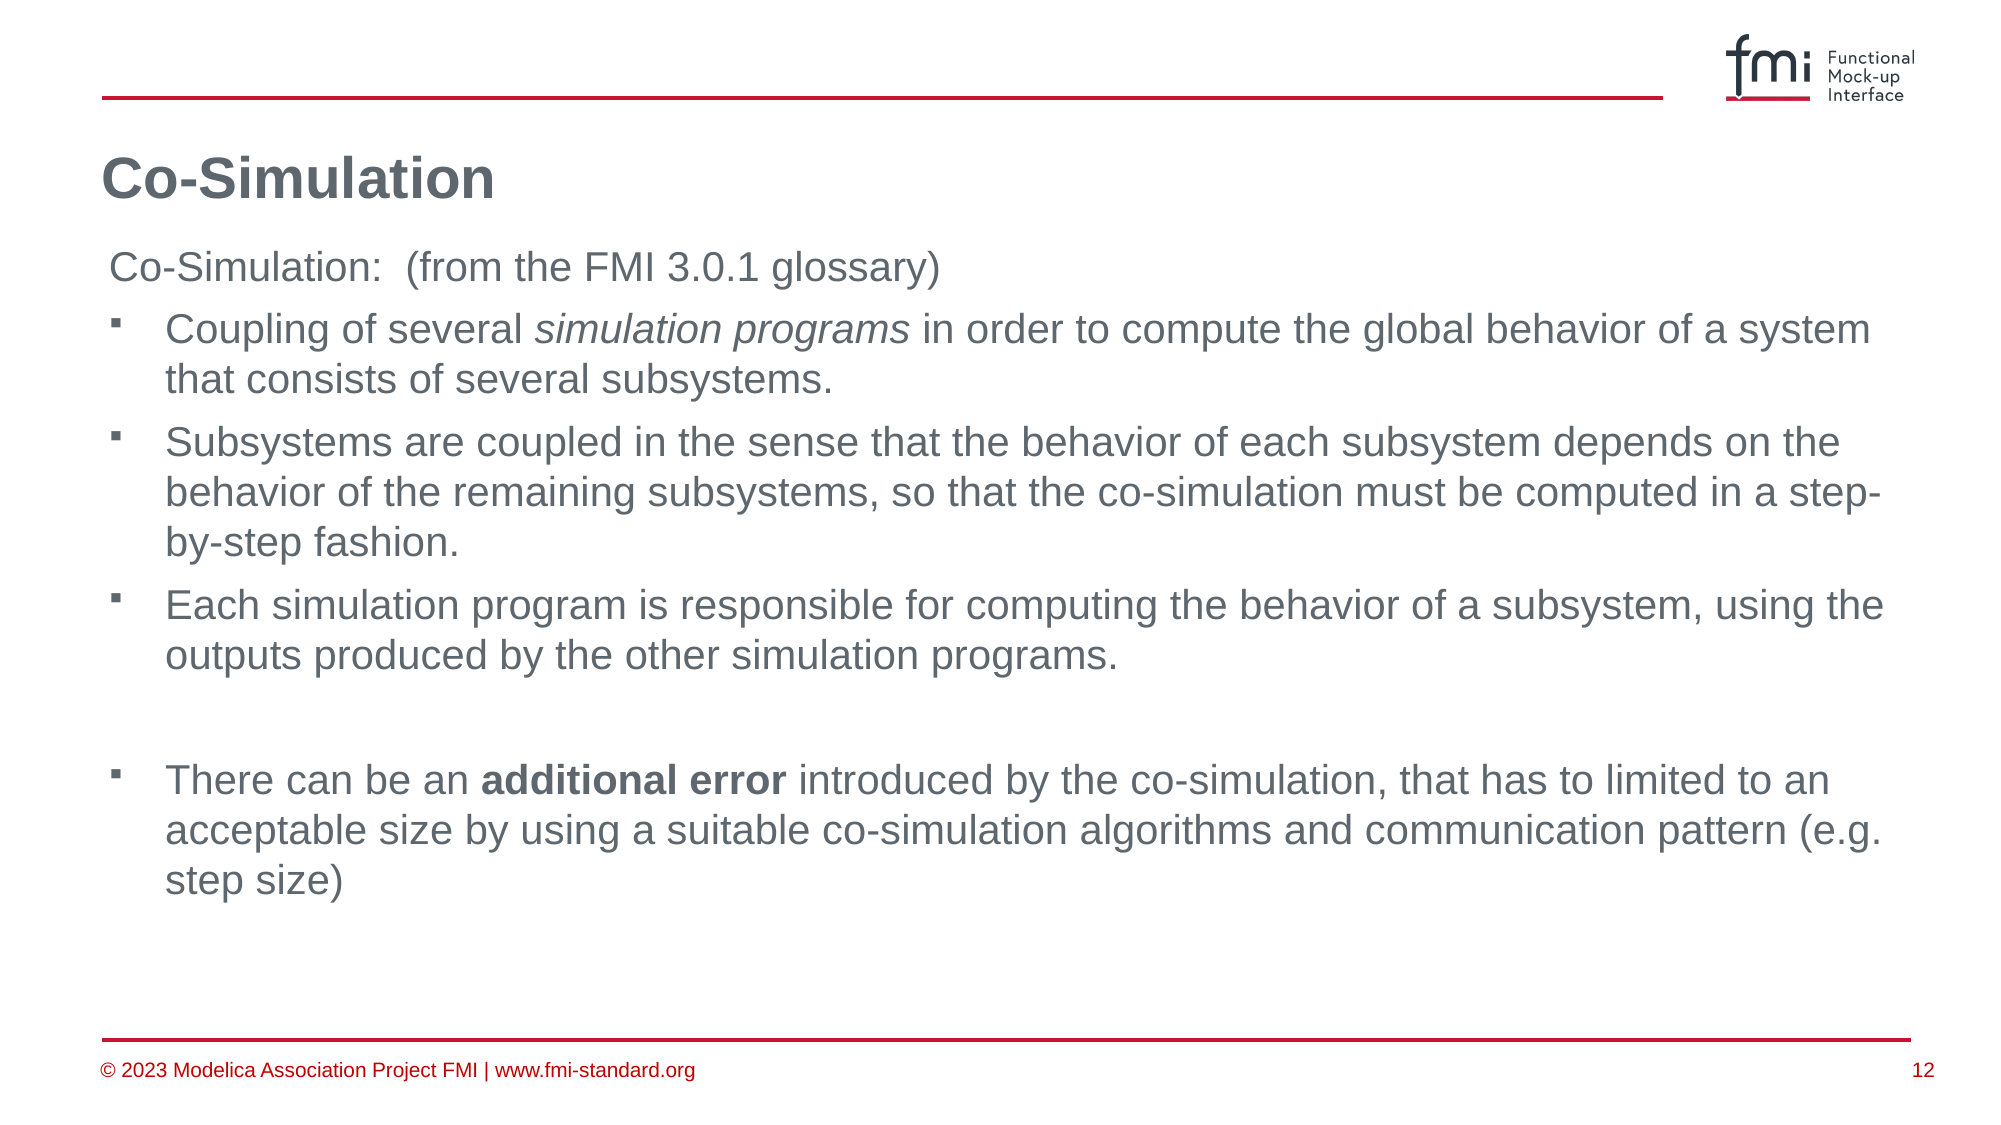

# Co-Simulation
Co-Simulation:  (from the FMI 3.0.1 glossary)
Coupling of several simulation programs in order to compute the global behavior of a system that consists of several subsystems.
Subsystems are coupled in the sense that the behavior of each subsystem depends on the behavior of the remaining subsystems, so that the co-simulation must be computed in a step-by-step fashion.
Each simulation program is responsible for computing the behavior of a subsystem, using the outputs produced by the other simulation programs.

There can be an additional error introduced by the co-simulation, that has to limited to an acceptable size by using a suitable co-simulation algorithms and communication pattern (e.g. step size)